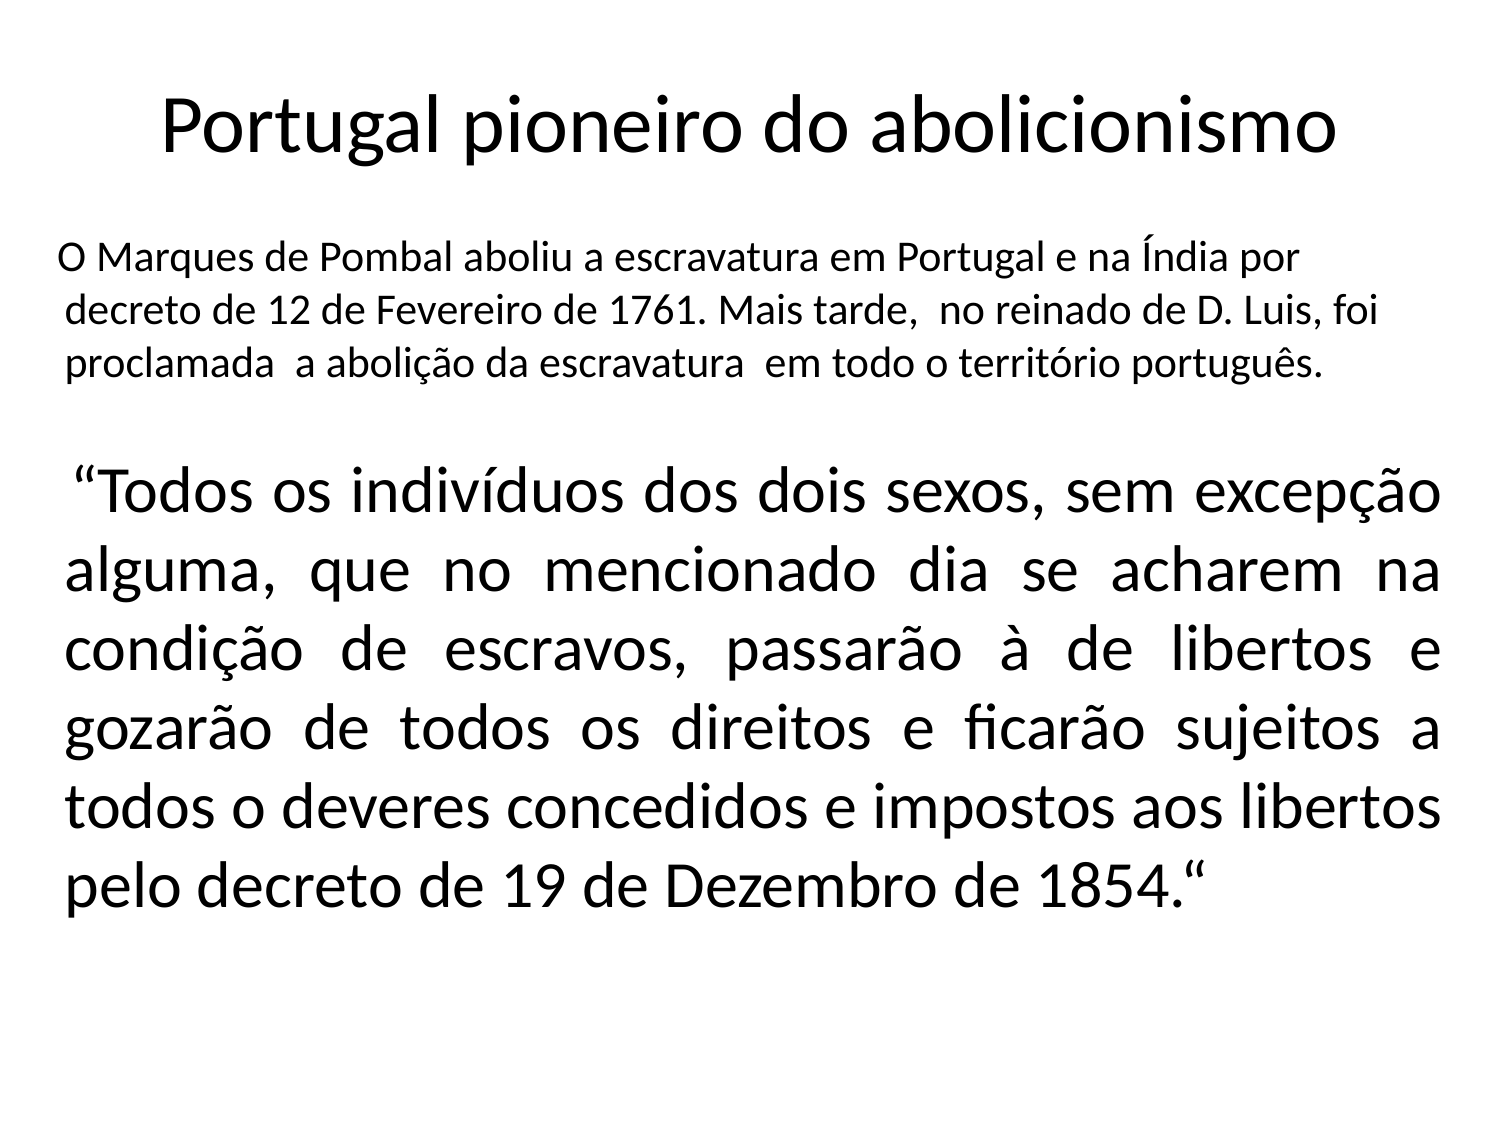

# Portugal pioneiro do abolicionismo
       O Marques de Pombal aboliu a escravatura em Portugal e na Índia por decreto de 12 de Fevereiro de 1761. Mais tarde,  no reinado de D. Luis, foi proclamada  a abolição da escravatura  em todo o território português.

     “Todos os indivíduos dos dois sexos, sem excepção alguma, que no mencionado dia se acharem na condição de escravos, passarão à de libertos e gozarão de todos os direitos e ficarão sujeitos a todos o deveres concedidos e impostos aos libertos pelo decreto de 19 de Dezembro de 1854.“